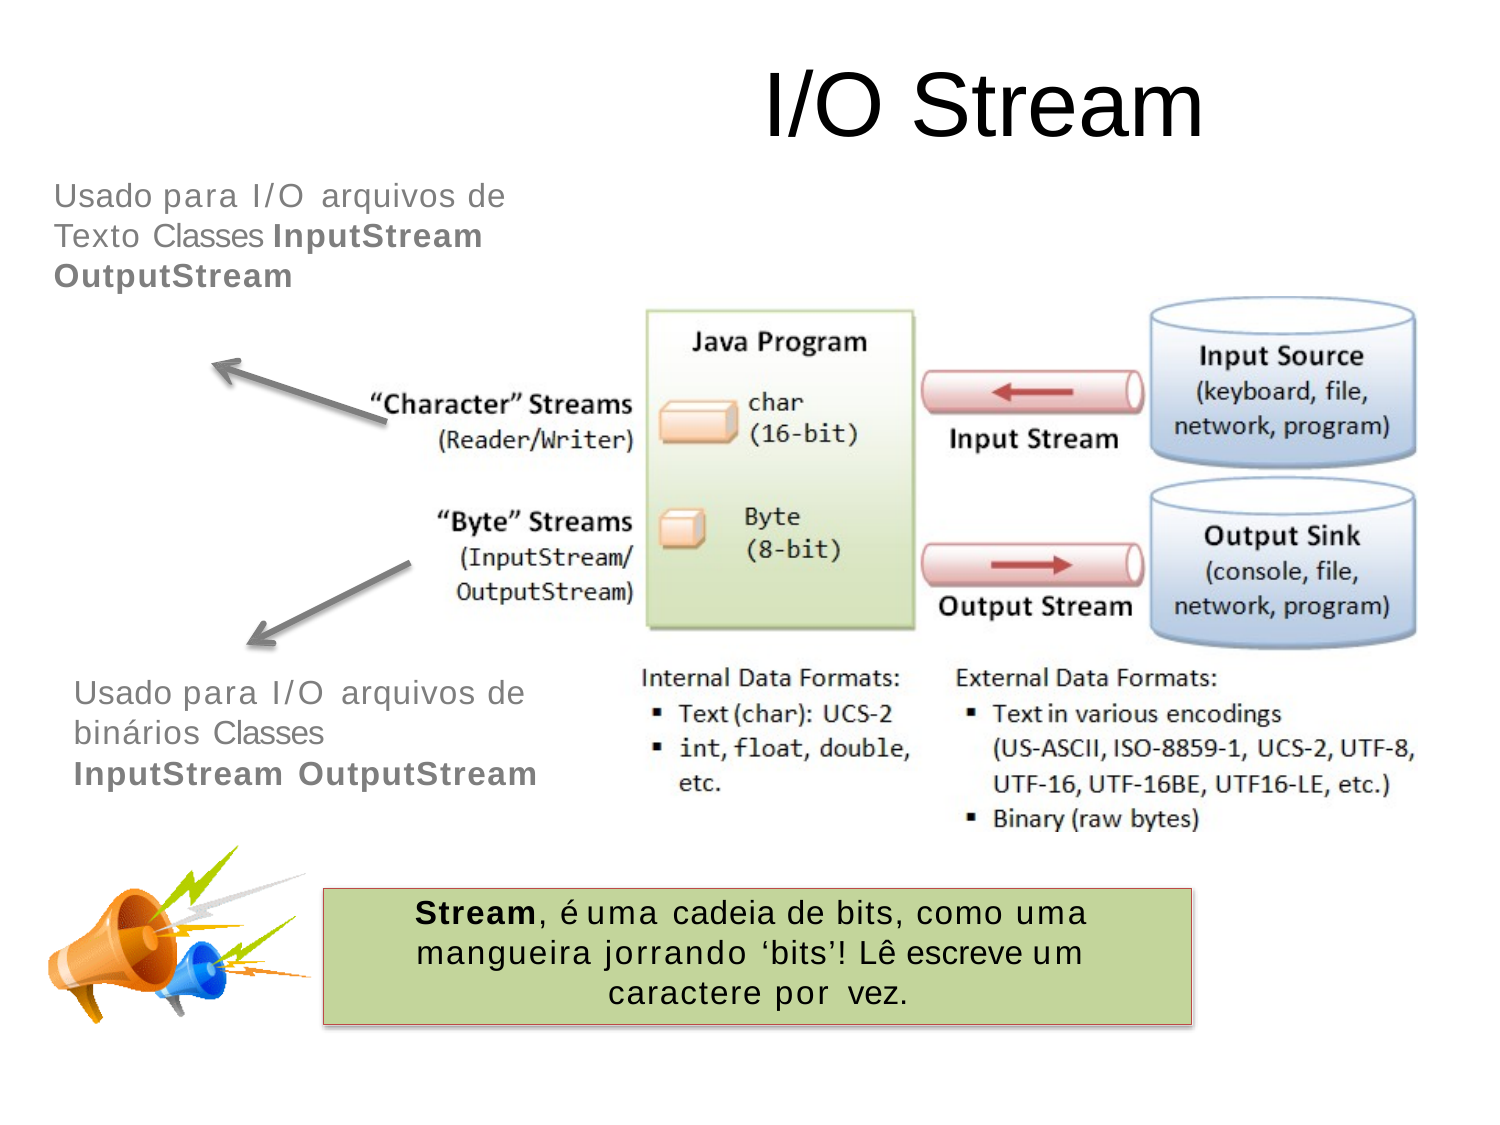

# I/O Stream
Usado para I/O arquivos de  Texto Classes InputStream  OutputStream

Usado para I/O arquivos de  binários Classes  InputStream OutputStream

Stream, é uma cadeia de bits, como uma  mangueira jorrando ‘bits’! Lê escreve um  caractere por vez.